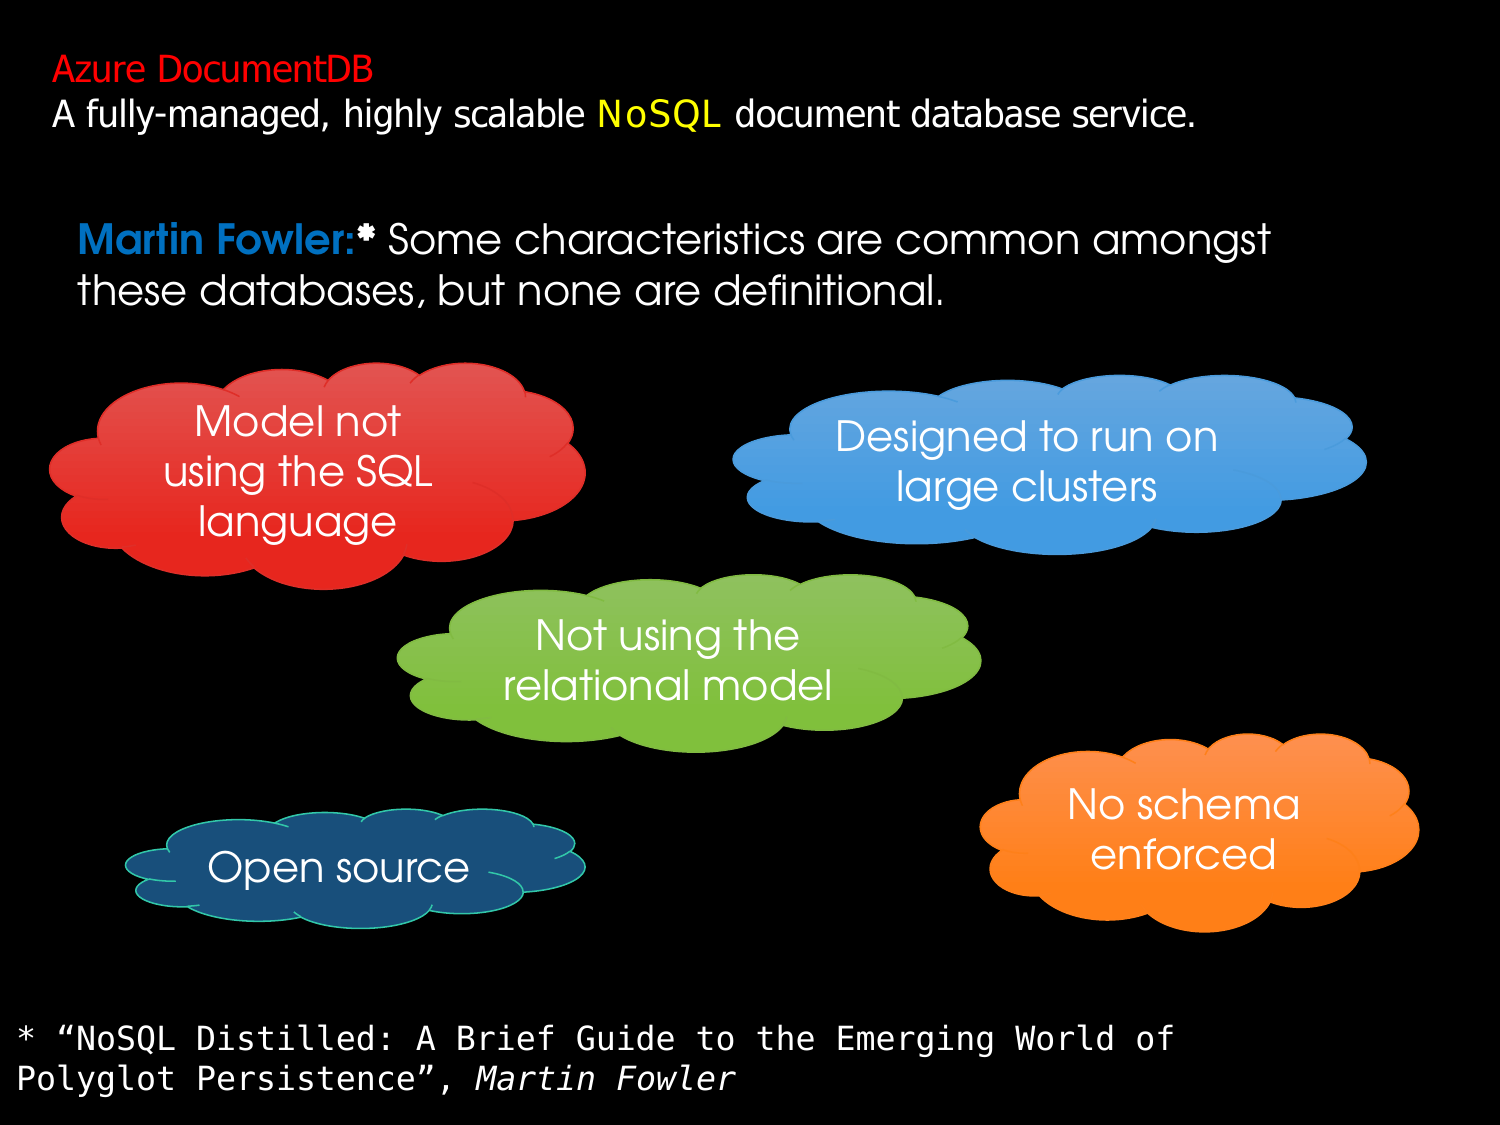

Azure DocumentDB
A fully-managed, highly scalable NoSQL document database service.
Martin Fowler:* Some characteristics are common amongst these databases, but none are definitional.
Model not using the SQL language
Designed to run on large clusters
Not using the relational model
No schema enforced
Open source
* “NoSQL Distilled: A Brief Guide to the Emerging World of Polyglot Persistence”, Martin Fowler